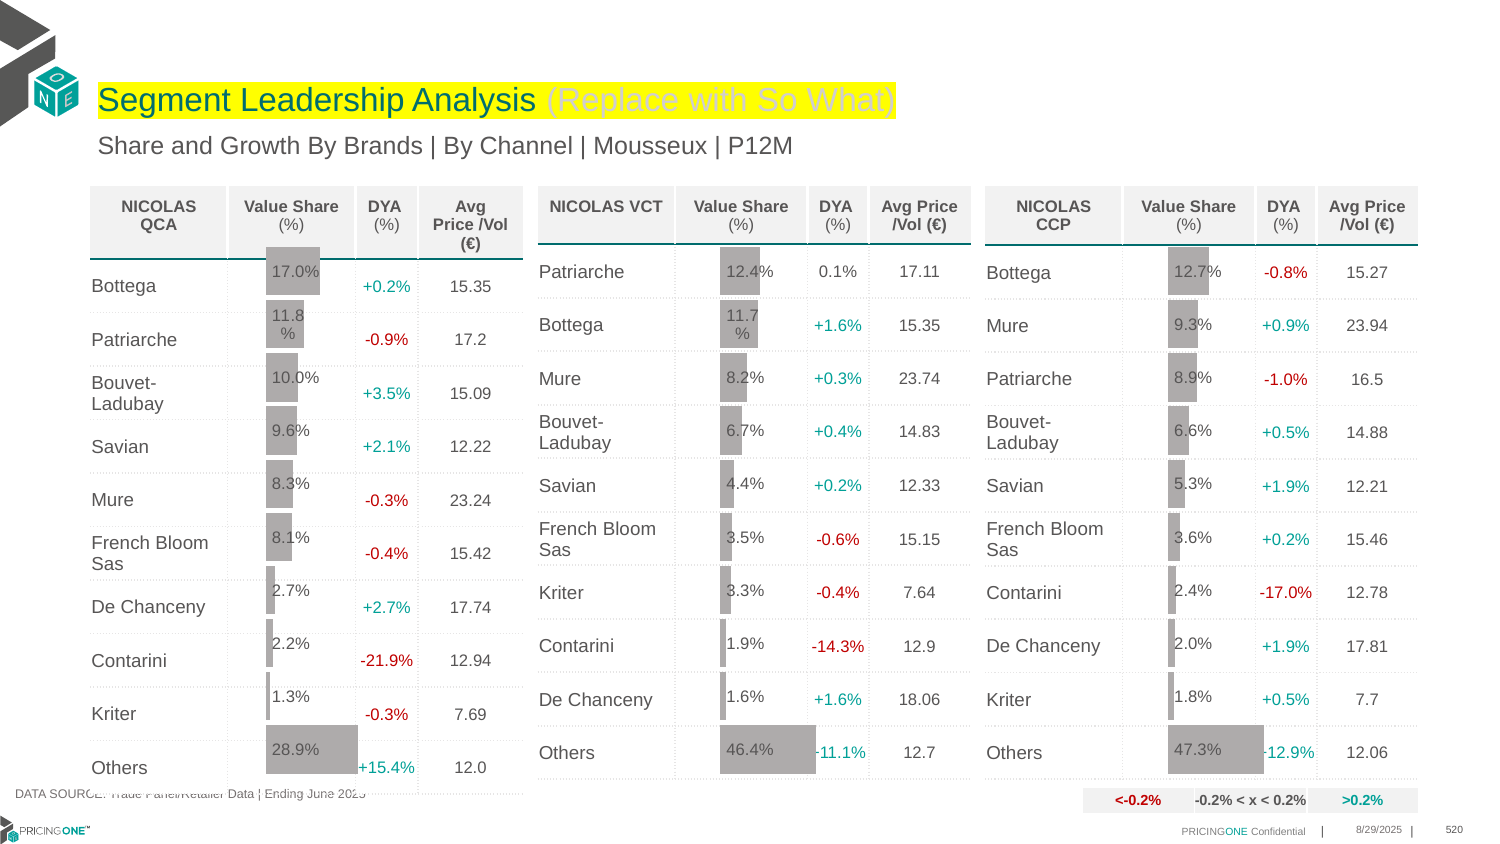

# Segment Leadership Analysis (Replace with So What)
Share and Growth By Brands | By Channel | Mousseux | P12M
| NICOLAS VCT | Value Share (%) | DYA (%) | Avg Price /Vol (€) |
| --- | --- | --- | --- |
| Patriarche |  | 0.1% | 17.11 |
| Bottega |  | +1.6% | 15.35 |
| Mure |  | +0.3% | 23.74 |
| Bouvet-Ladubay |  | +0.4% | 14.83 |
| Savian |  | +0.2% | 12.33 |
| French Bloom Sas |  | -0.6% | 15.15 |
| Kriter |  | -0.4% | 7.64 |
| Contarini |  | -14.3% | 12.9 |
| De Chanceny |  | +1.6% | 18.06 |
| Others |  | +11.1% | 12.7 |
| NICOLAS QCA | Value Share (%) | DYA (%) | Avg Price /Vol (€) |
| --- | --- | --- | --- |
| Bottega |  | +0.2% | 15.35 |
| Patriarche |  | -0.9% | 17.2 |
| Bouvet-Ladubay |  | +3.5% | 15.09 |
| Savian |  | +2.1% | 12.22 |
| Mure |  | -0.3% | 23.24 |
| French Bloom Sas |  | -0.4% | 15.42 |
| De Chanceny |  | +2.7% | 17.74 |
| Contarini |  | -21.9% | 12.94 |
| Kriter |  | -0.3% | 7.69 |
| Others |  | +15.4% | 12.0 |
| NICOLAS CCP | Value Share (%) | DYA (%) | Avg Price /Vol (€) |
| --- | --- | --- | --- |
| Bottega |  | -0.8% | 15.27 |
| Mure |  | +0.9% | 23.94 |
| Patriarche |  | -1.0% | 16.5 |
| Bouvet-Ladubay |  | +0.5% | 14.88 |
| Savian |  | +1.9% | 12.21 |
| French Bloom Sas |  | +0.2% | 15.46 |
| Contarini |  | -17.0% | 12.78 |
| De Chanceny |  | +1.9% | 17.81 |
| Kriter |  | +0.5% | 7.7 |
| Others |  | +12.9% | 12.06 |

### Chart

| Category | Mousseux | NICOLAS QCA |
|---|---|
| None | 0.17017024899962102 |

### Chart

| Category | Mousseux | NICOLAS VCT |
|---|---|
| None | 0.12373370128999915 |

### Chart

| Category | Mousseux | NICOLAS CCP |
|---|---|
| None | 0.12708249601327612 |
DATA SOURCE: Trade Panel/Retailer Data | Ending June 2025
| <-0.2% | -0.2% < x < 0.2% | >0.2% |
| --- | --- | --- |

8/29/2025
520